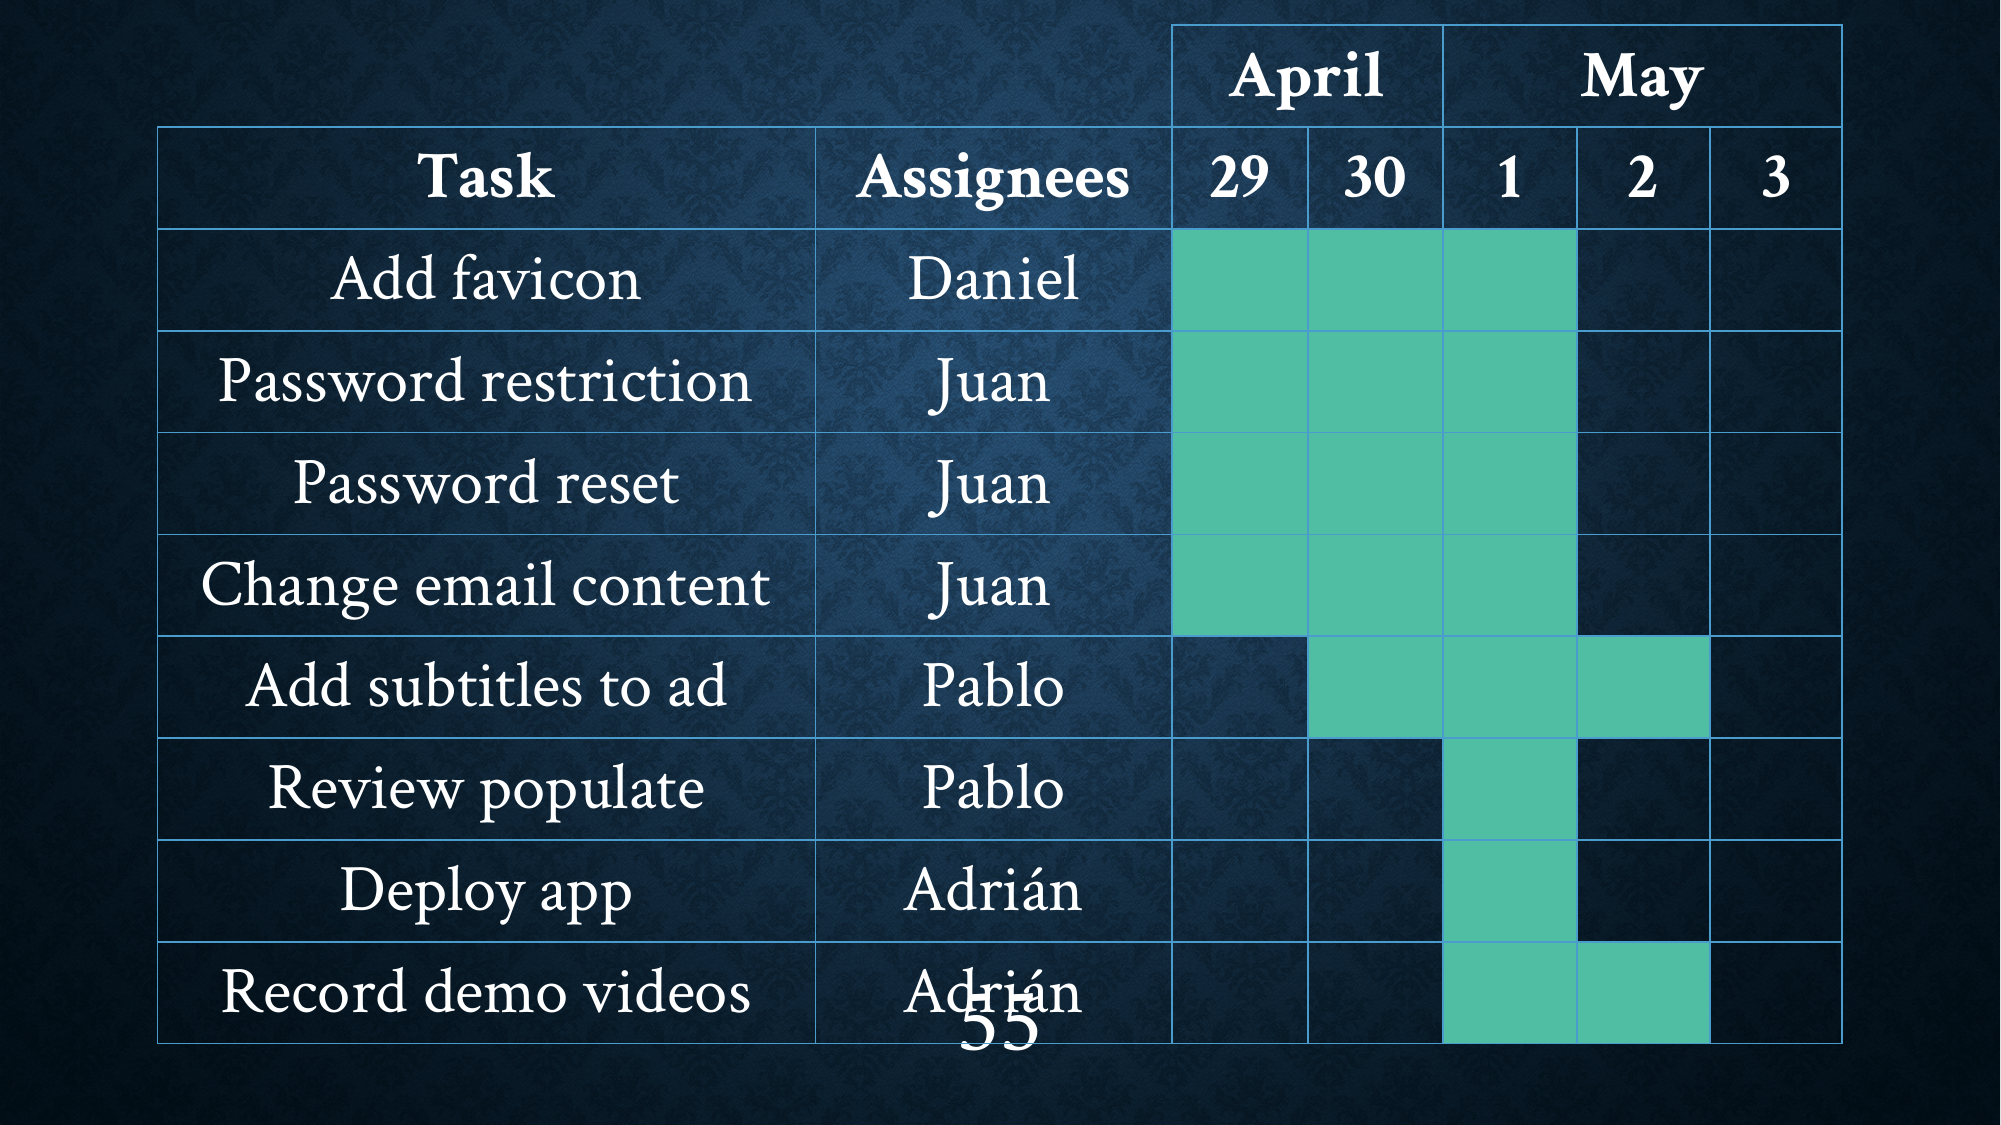

|  |  | April |  | May |  |  |
| --- | --- | --- | --- | --- | --- | --- |
| Task | Assignees | 29 | 30 | 1 | 2 | 3 |
| Add favicon | Daniel |  |  |  |  |  |
| Password restriction | Juan |  |  |  |  |  |
| Password reset | Juan |  |  |  |  |  |
| Change email content | Juan |  |  |  |  |  |
| Add subtitles to ad | Pablo |  |  |  |  |  |
| Review populate | Pablo |  |  |  |  |  |
| Deploy app | Adrián |  |  |  |  |  |
| Record demo videos | Adrián |  |  |  |  |  |
55